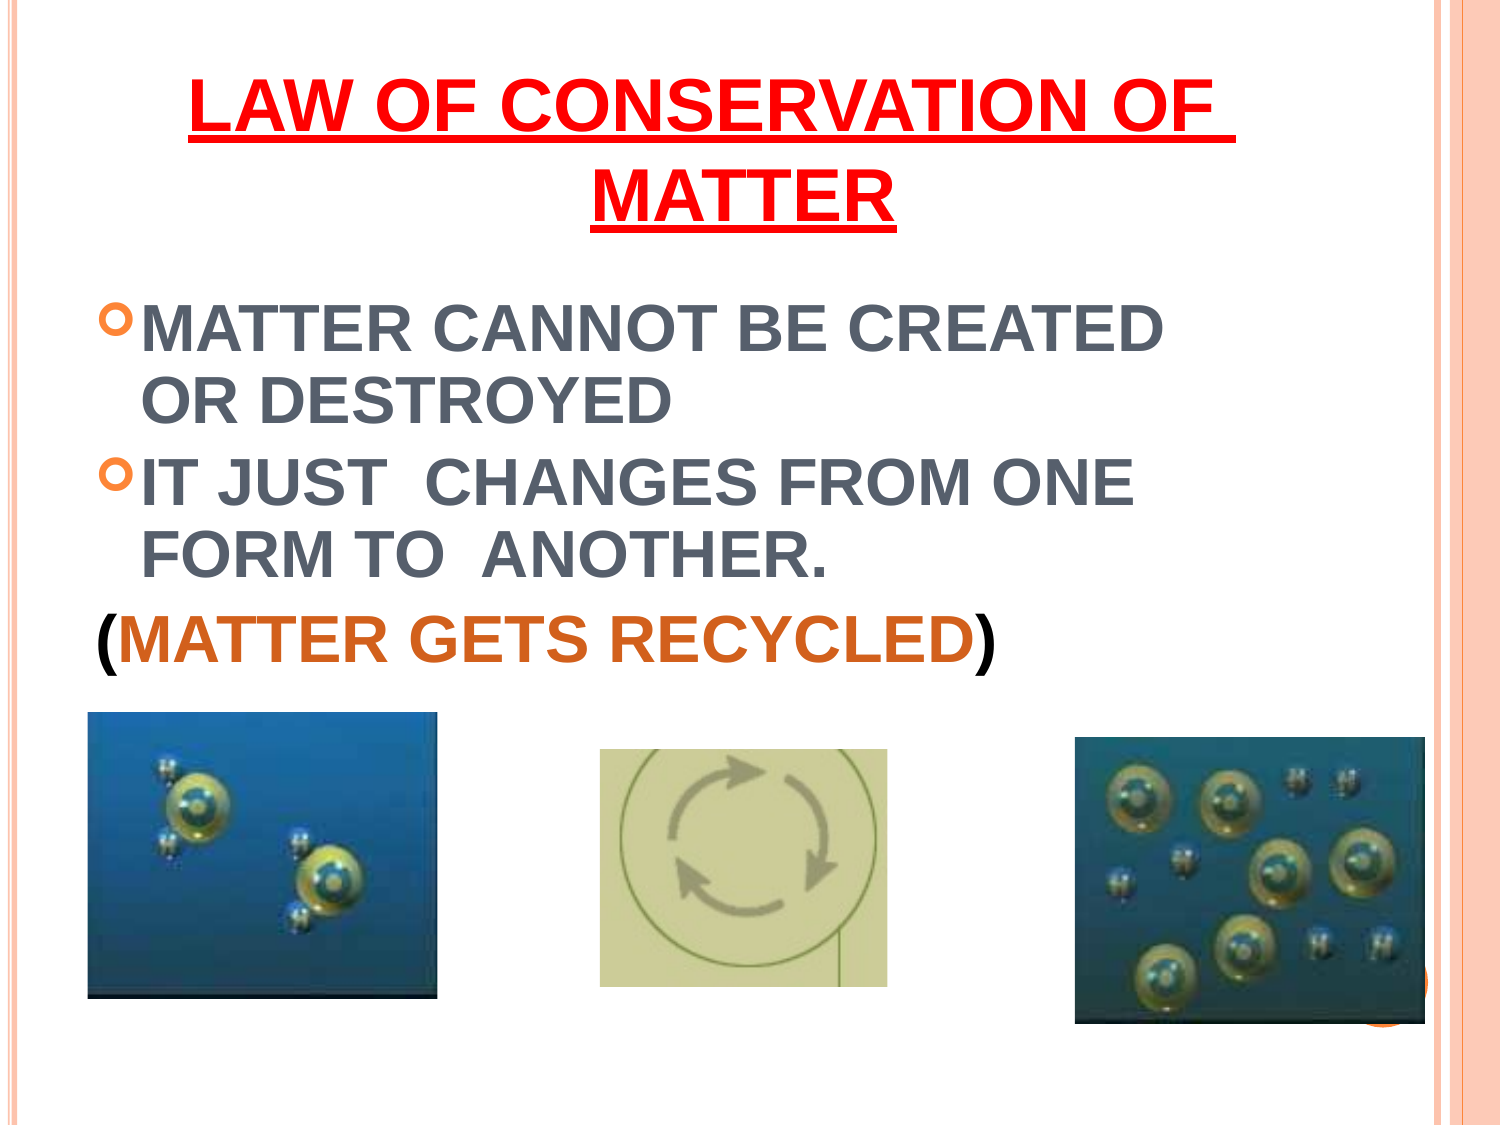

# LAW OF CONSERVATION OF  MATTER
MATTER CANNOT BE CREATED  OR DESTROYED
IT JUST  CHANGES FROM ONE FORM TO  ANOTHER.
(MATTER GETS RECYCLED)